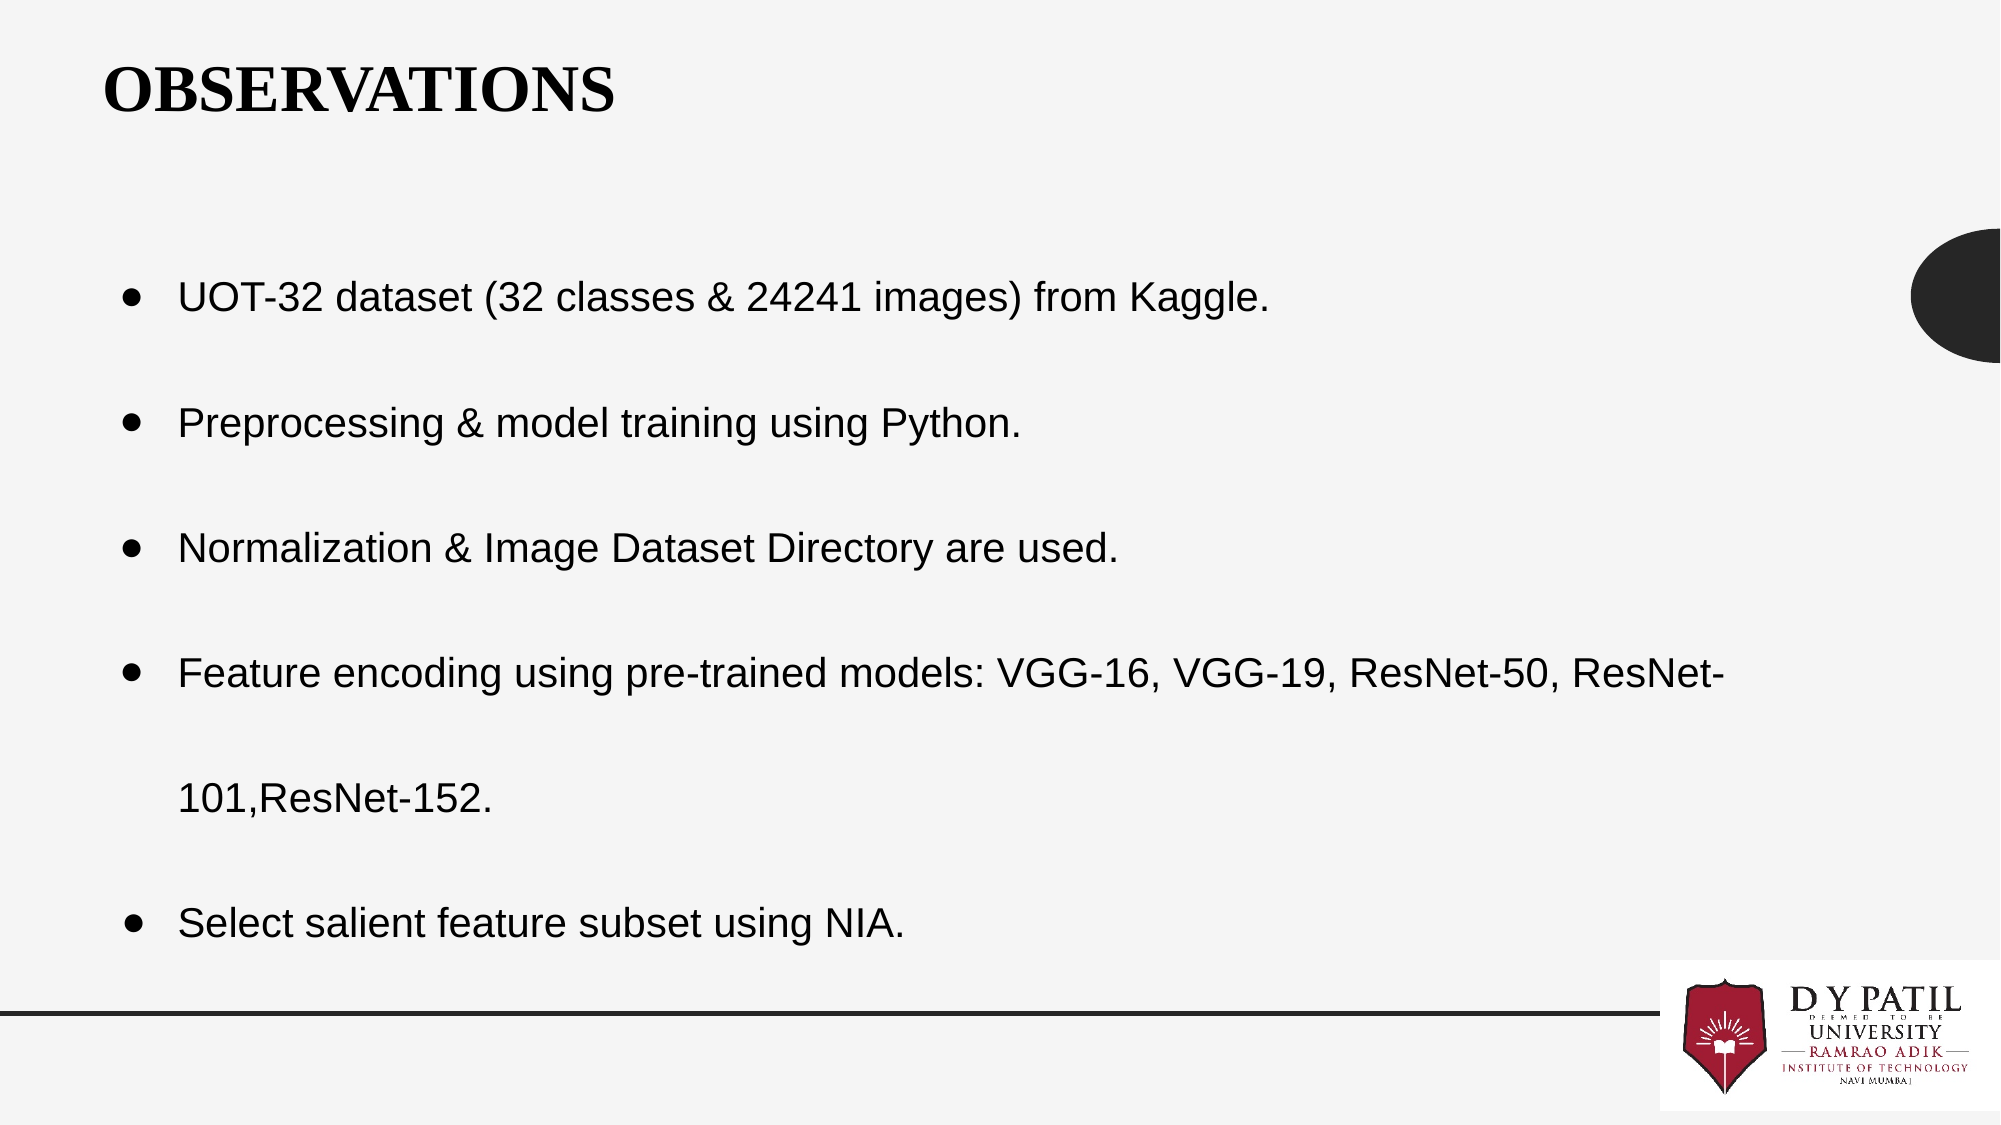

# OBSERVATIONS
UOT-32 dataset (32 classes & 24241 images) from Kaggle.
Preprocessing & model training using Python.
Normalization & Image Dataset Directory are used.
Feature encoding using pre-trained models: VGG-16, VGG-19, ResNet-50, ResNet-101,ResNet-152.
Select salient feature subset using NIA.